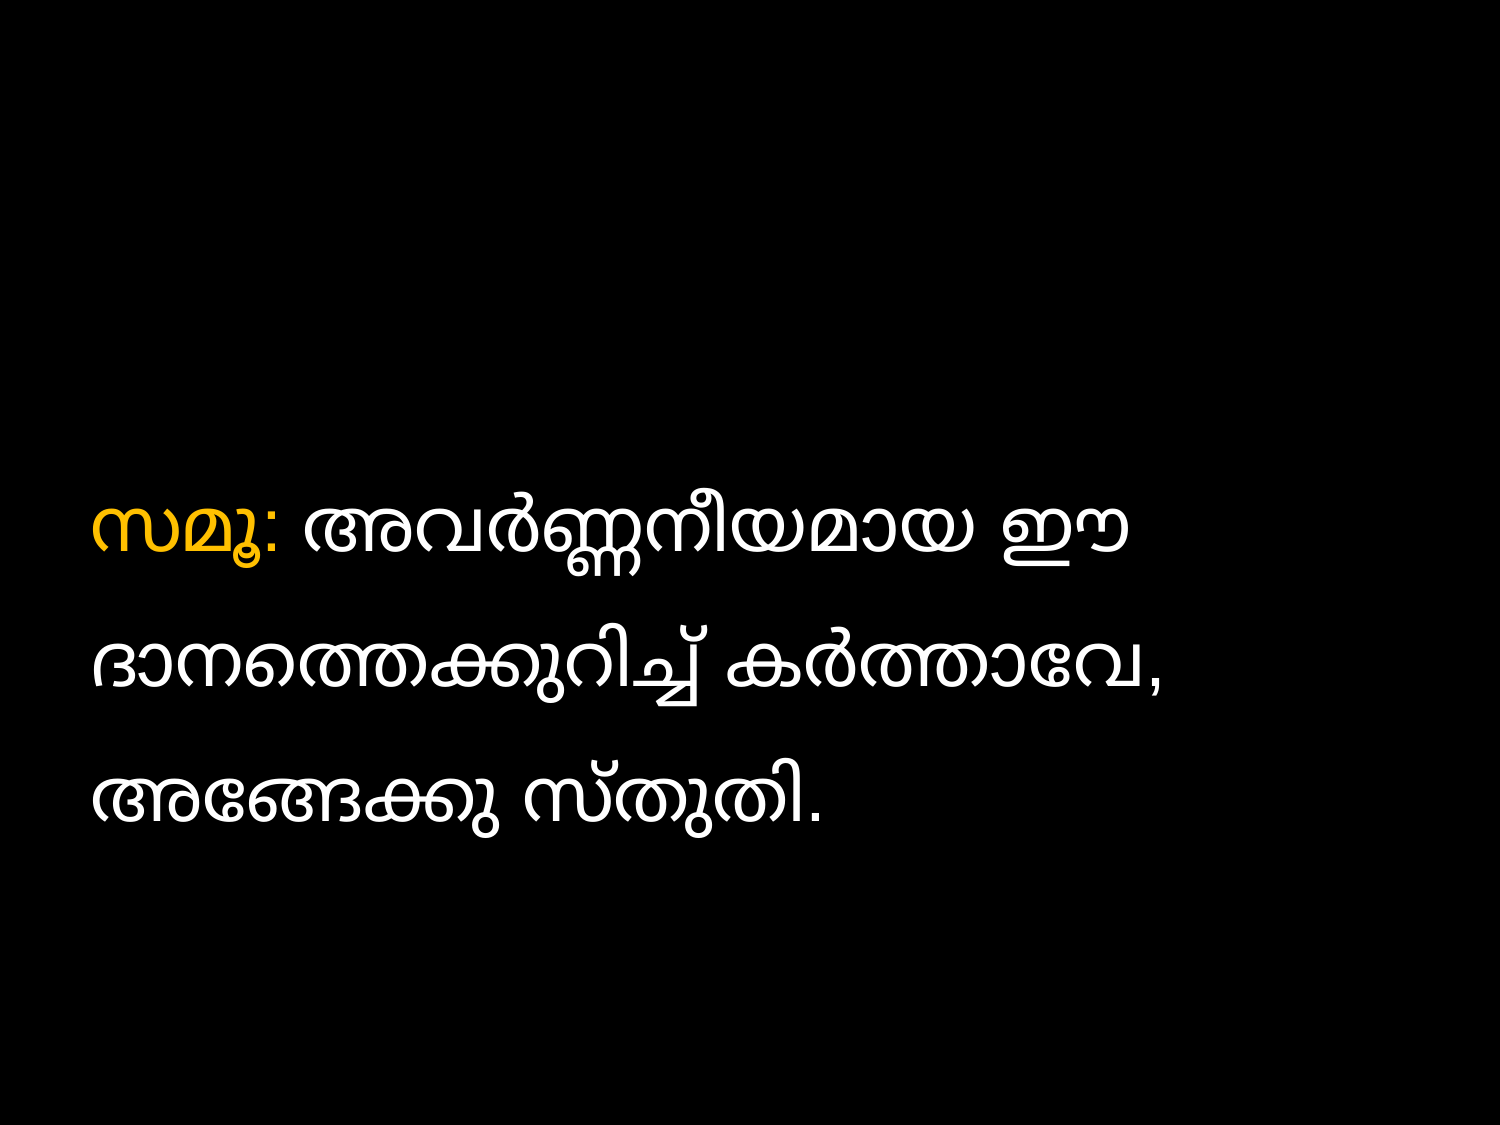

#
സമൂ: അവര്‍ണ്ണനീയമായ ഈ
ദാനത്തെക്കുറിച്ച് കര്‍ത്താവേ,
അങ്ങേക്കു സ്തുതി.